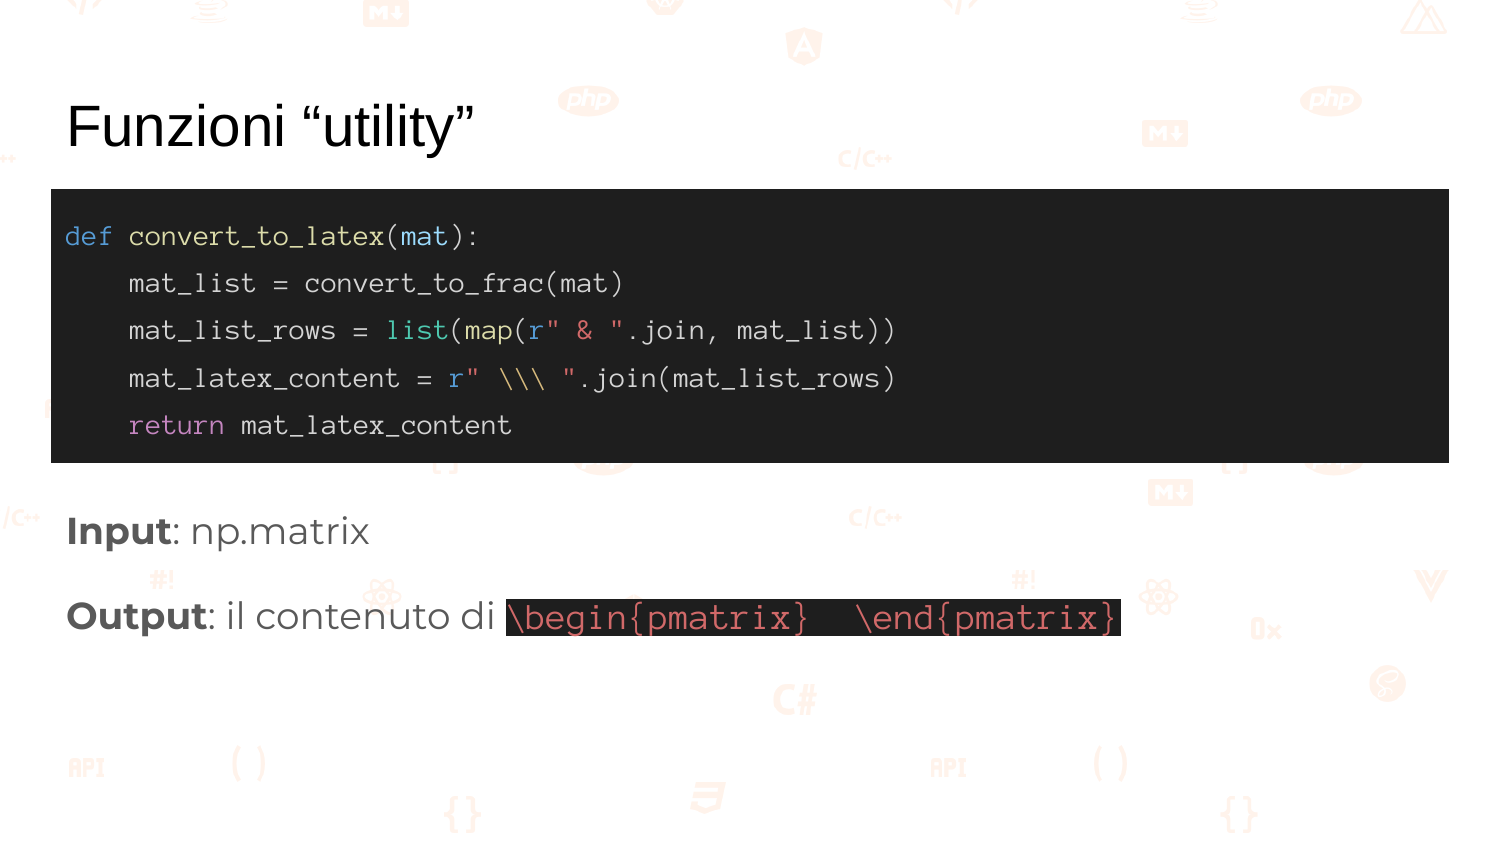

# Funzioni “utility”
def convert_to_latex(mat):
    mat_list = convert_to_frac(mat)
    mat_list_rows = list(map(r" & ".join, mat_list))
    mat_latex_content = r" \\\ ".join(mat_list_rows)
    return mat_latex_content
Input: np.matrix
Output: il contenuto di \begin{pmatrix}  \end{pmatrix}